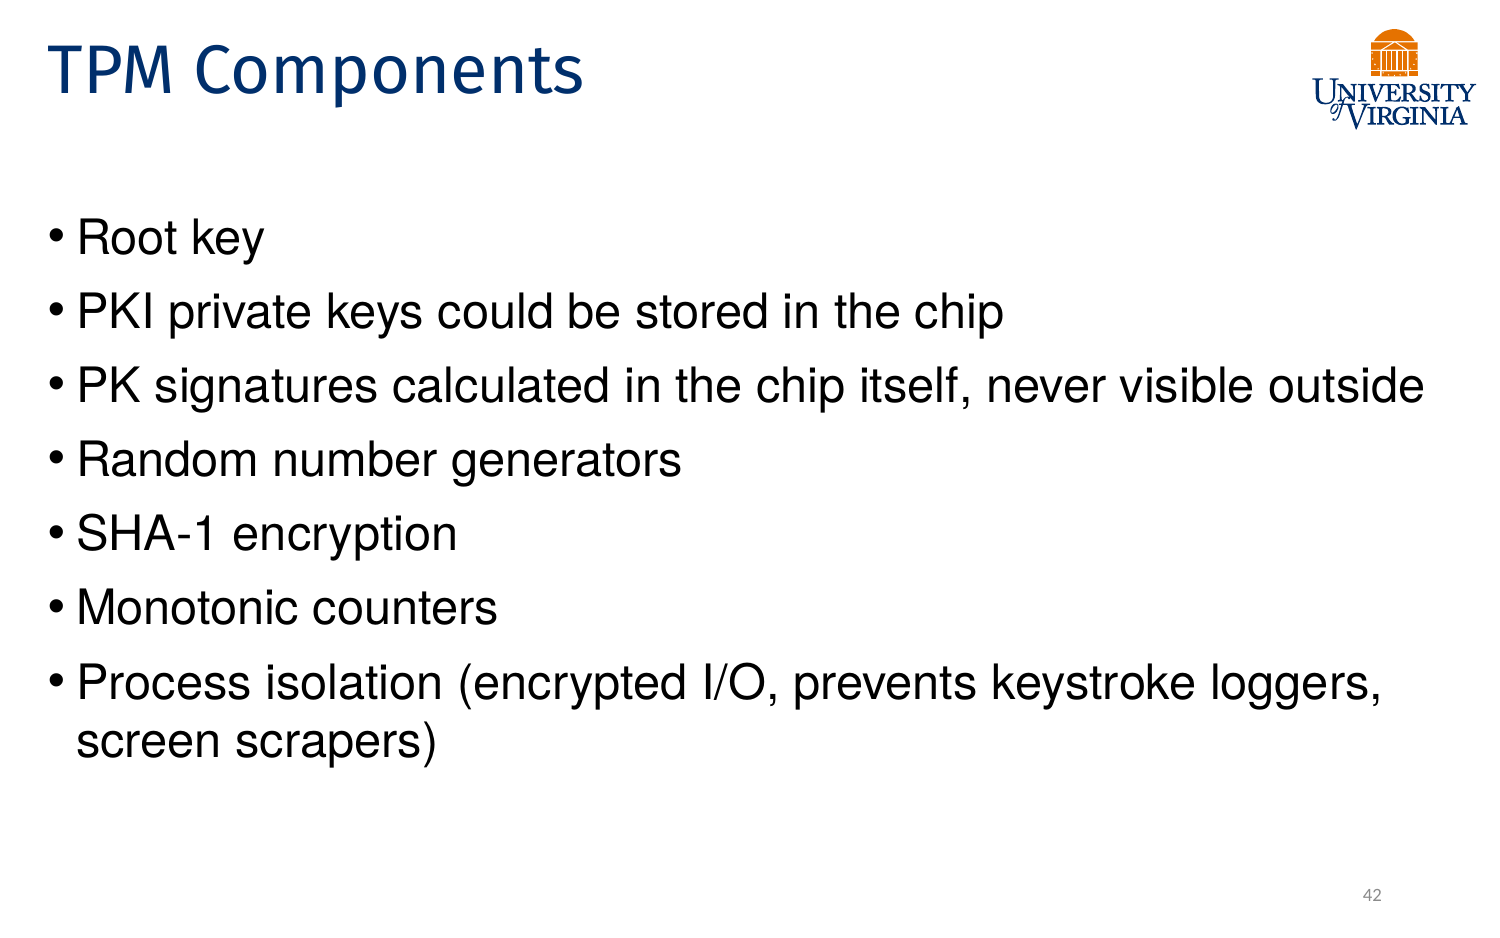

# TPM Components
Root key
PKI private keys could be stored in the chip
PK signatures calculated in the chip itself, never visible outside
Random number generators
SHA-1 encryption
Monotonic counters
Process isolation (encrypted I/O, prevents keystroke loggers, screen scrapers)

42